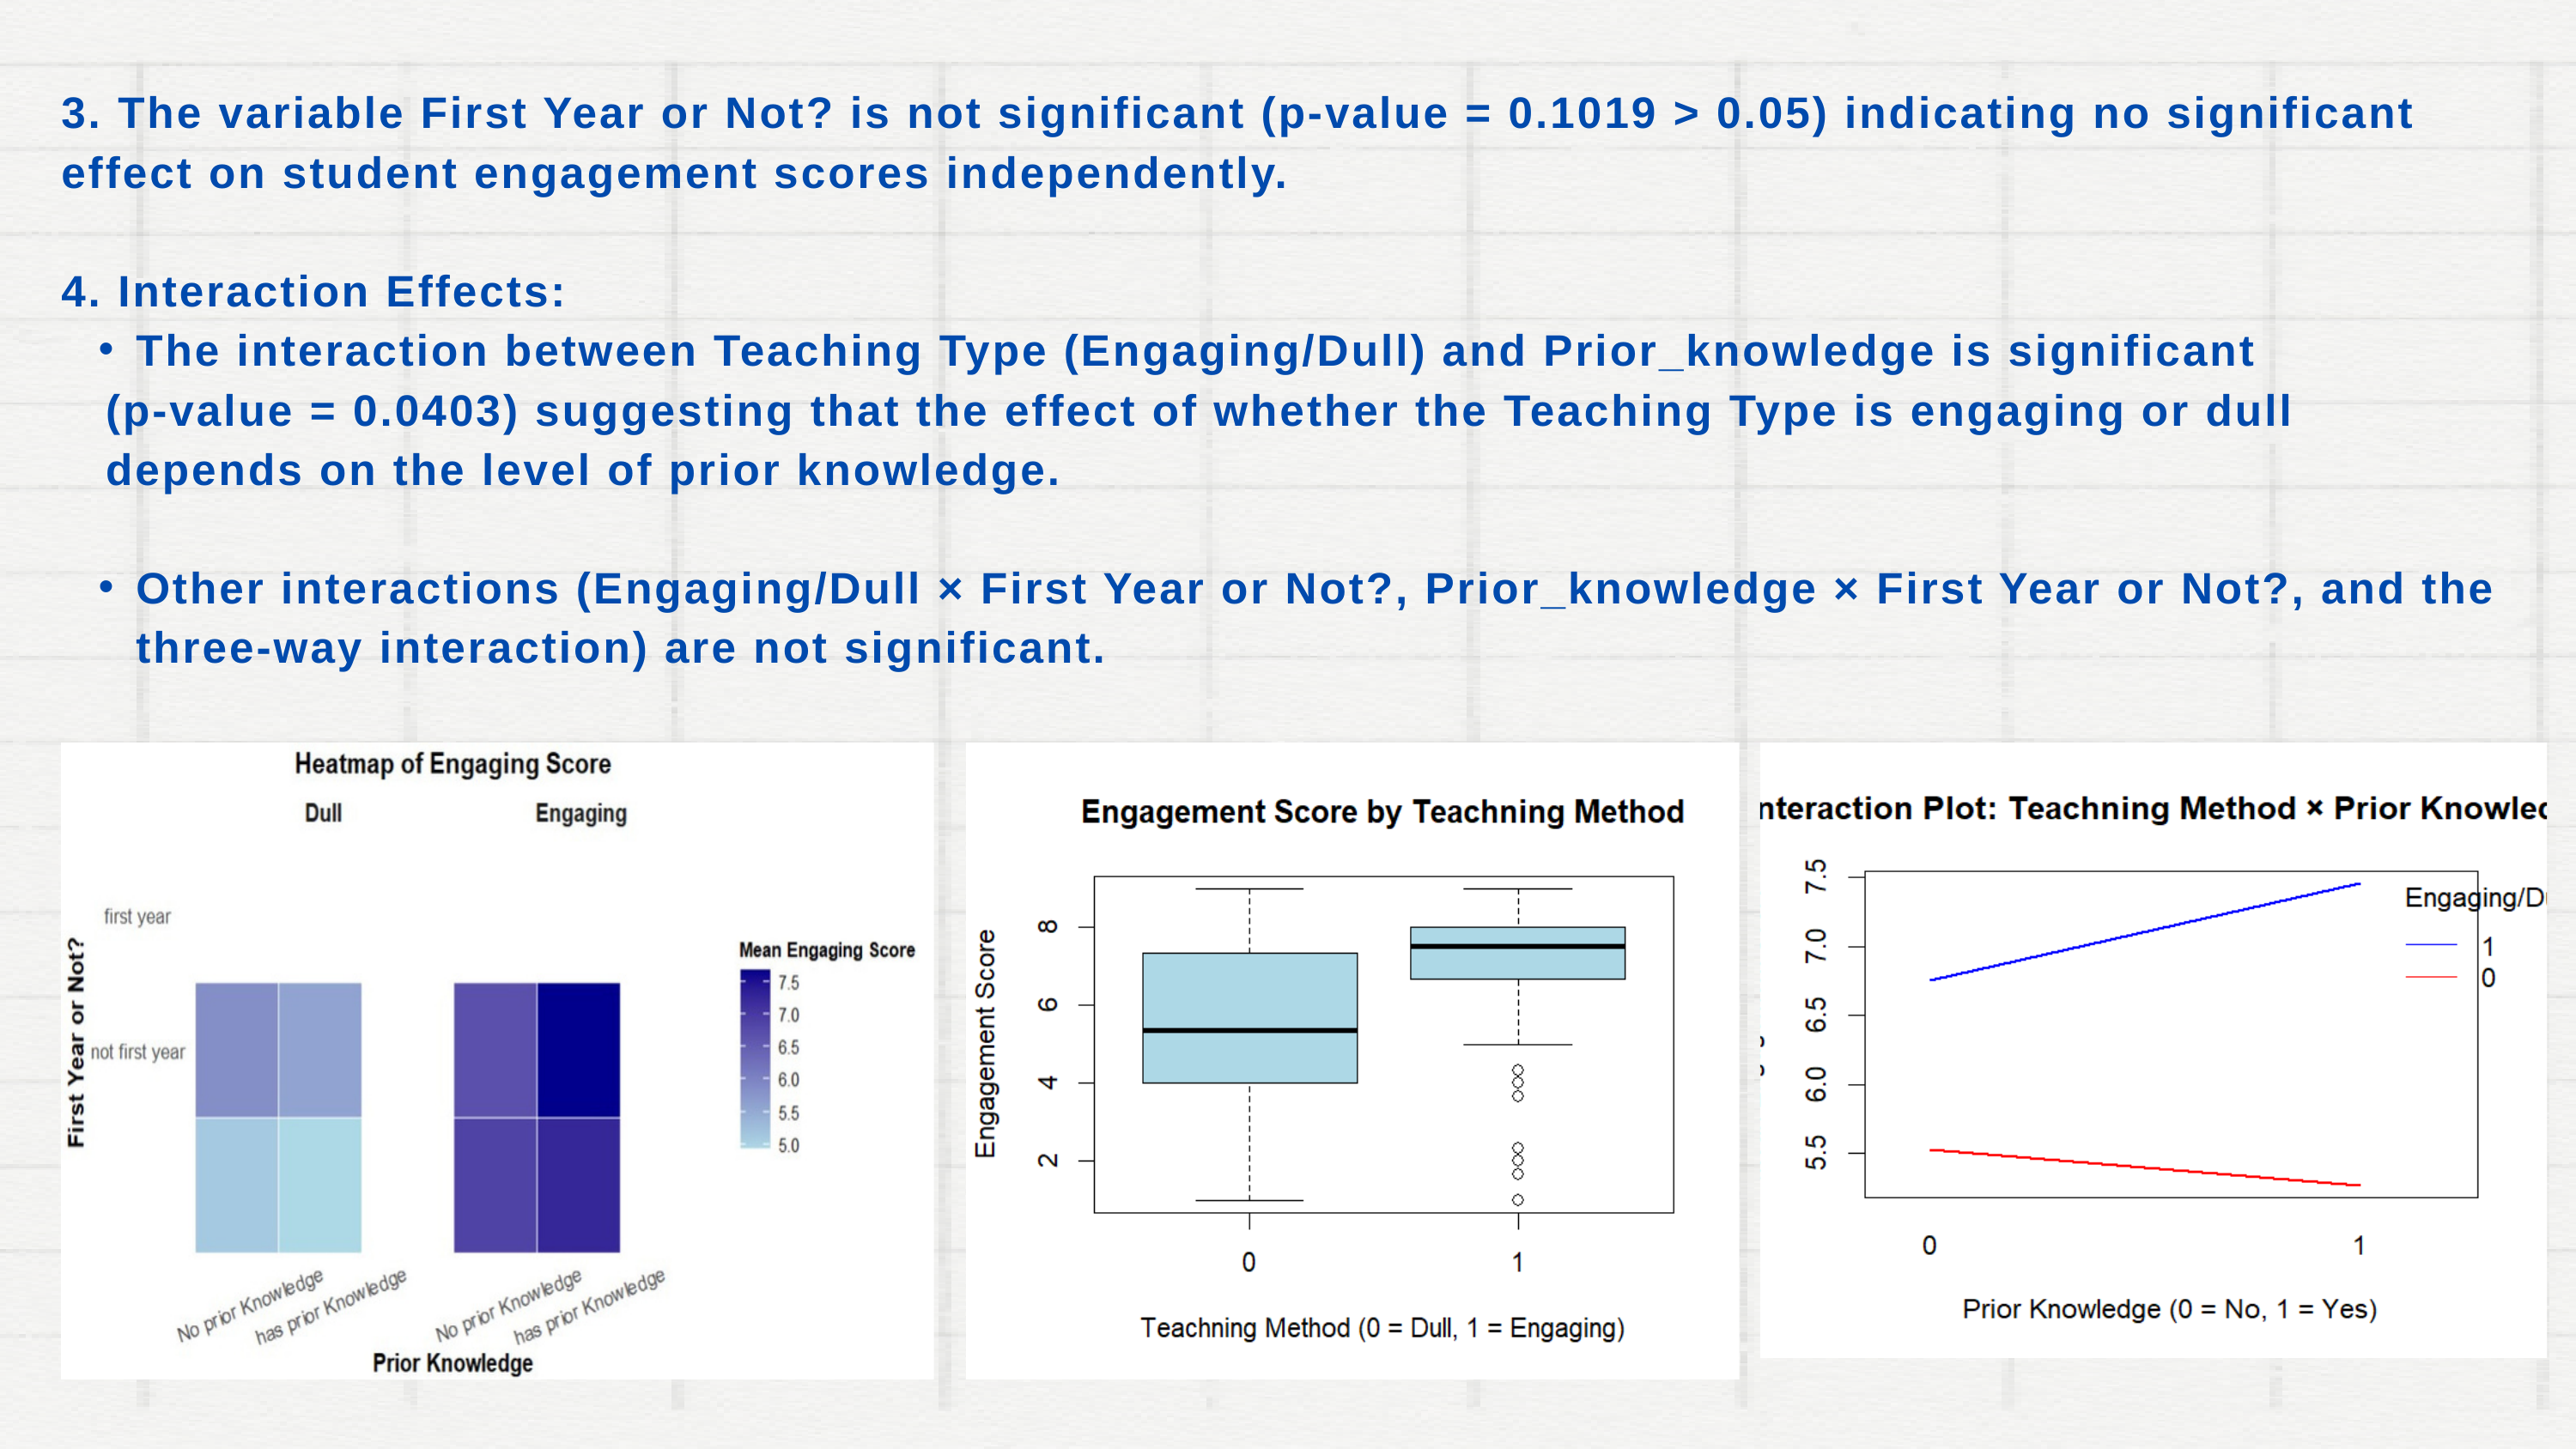

3. The variable First Year or Not? is not significant (p-value = 0.1019 > 0.05) indicating no significant effect on student engagement scores independently.

4. Interaction Effects:
The interaction between Teaching Type (Engaging/Dull) and Prior_knowledge is significant
   (p-value = 0.0403) suggesting that the effect of whether the Teaching Type is engaging or dull
   depends on the level of prior knowledge.

Other interactions (Engaging/Dull × First Year or Not?, Prior_knowledge × First Year or Not?, and the three-way interaction) are not significant.